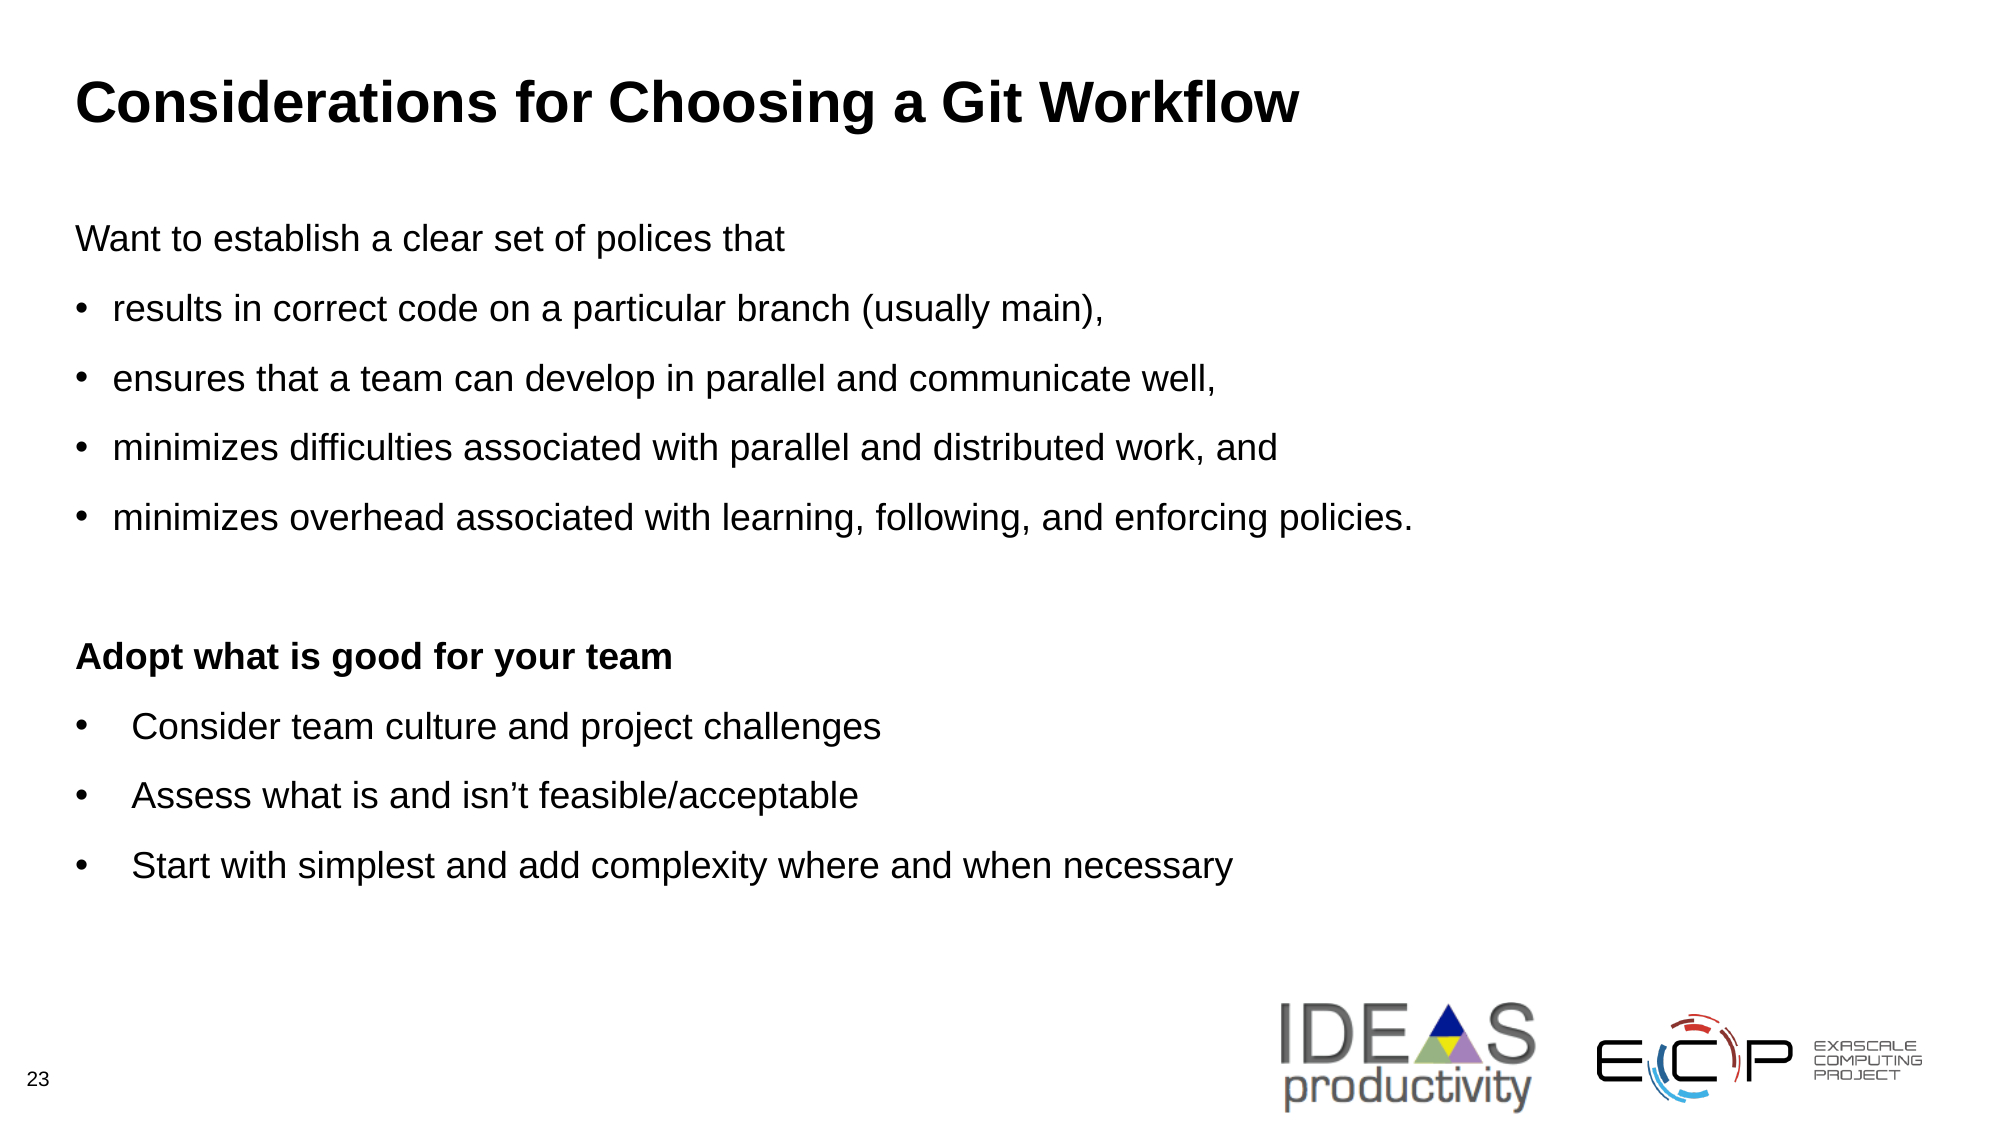

# Considerations for Choosing a Git Workflow
Want to establish a clear set of polices that
results in correct code on a particular branch (usually main),
ensures that a team can develop in parallel and communicate well,
minimizes difficulties associated with parallel and distributed work, and
minimizes overhead associated with learning, following, and enforcing policies.

Adopt what is good for your team
Consider team culture and project challenges
Assess what is and isn’t feasible/acceptable
Start with simplest and add complexity where and when necessary